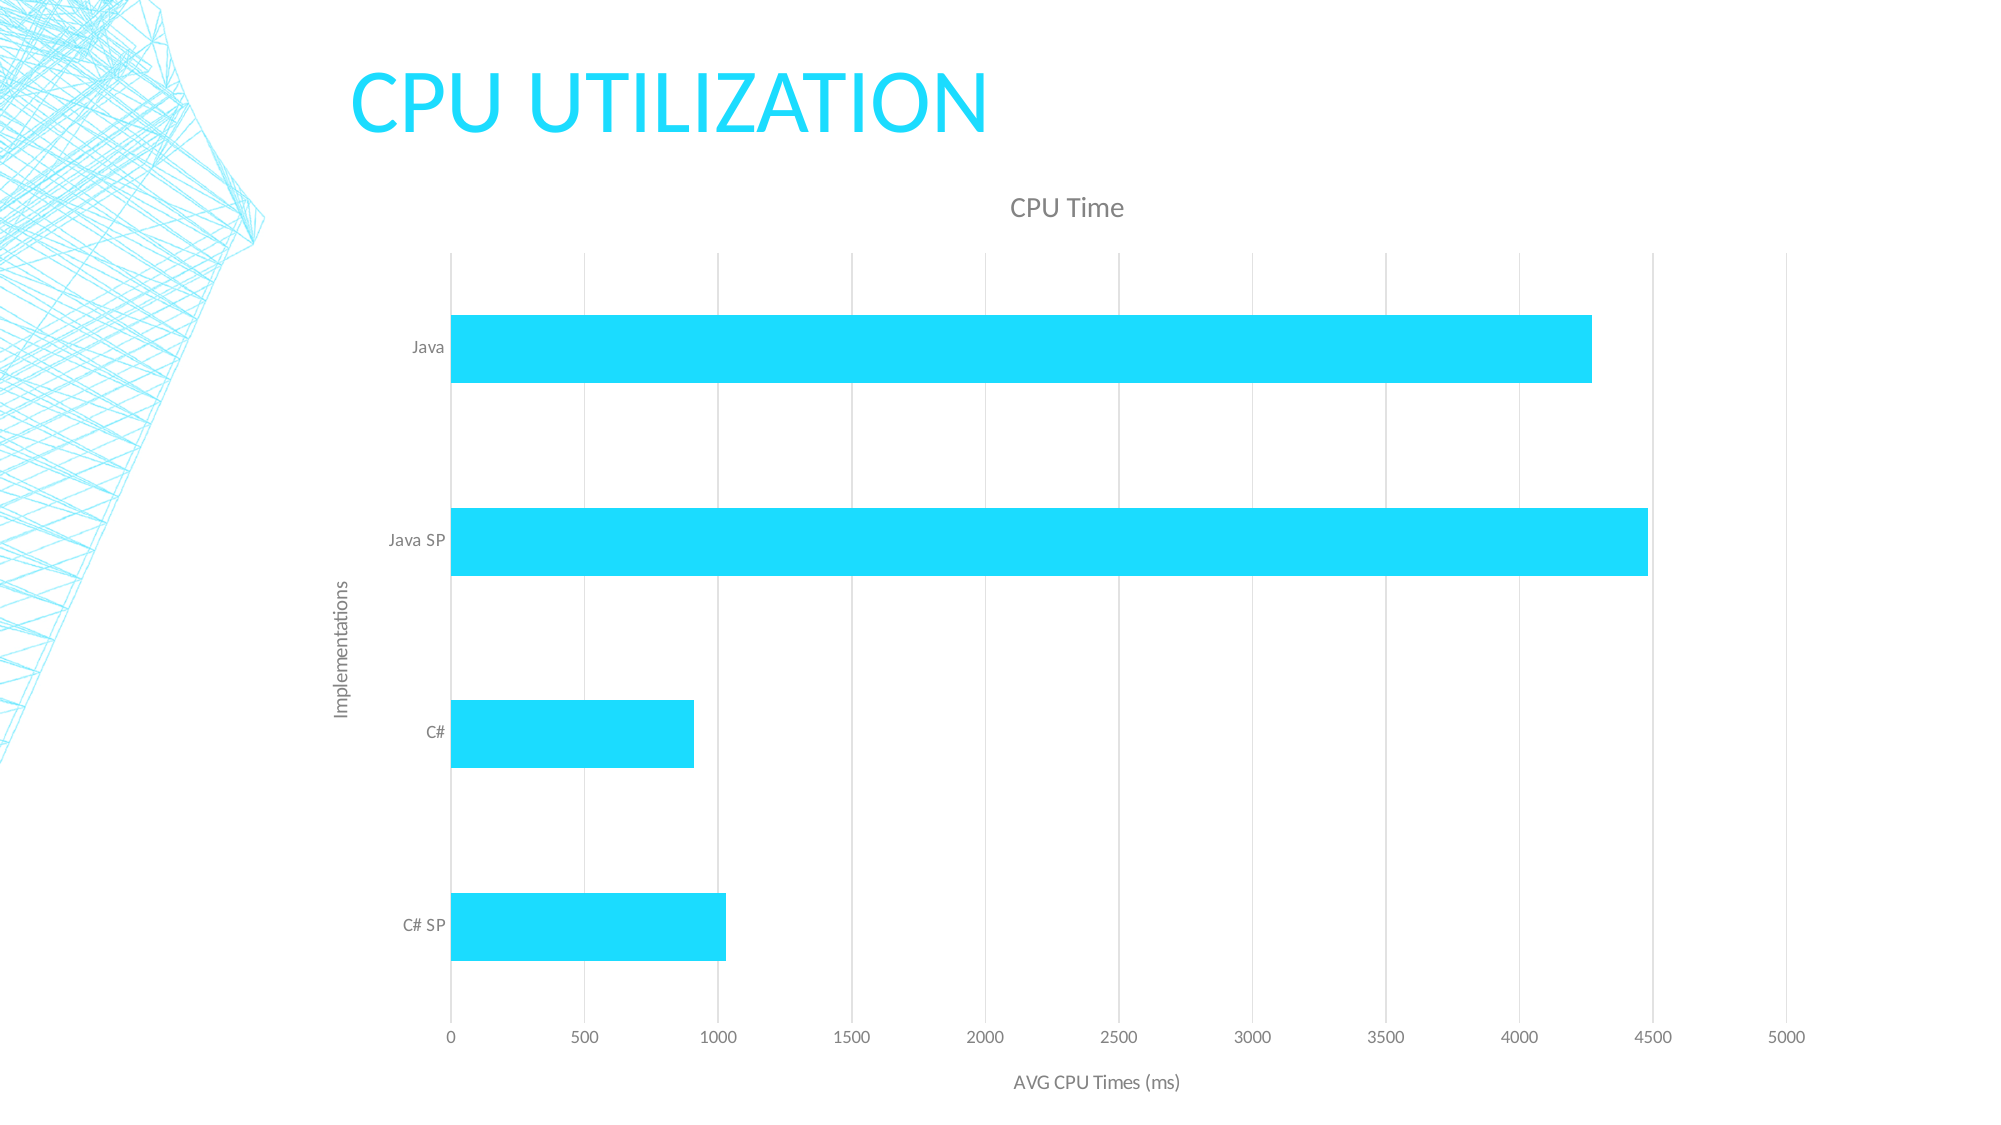

# CPU Utilization

### Chart: CPU Time

| Category |  |
|---|---|
| C# SP | 1028.833333333333 |
| C# | 908.0 |
| Java SP | 4480.333333333332 |
| Java | 4271.833333333332 |